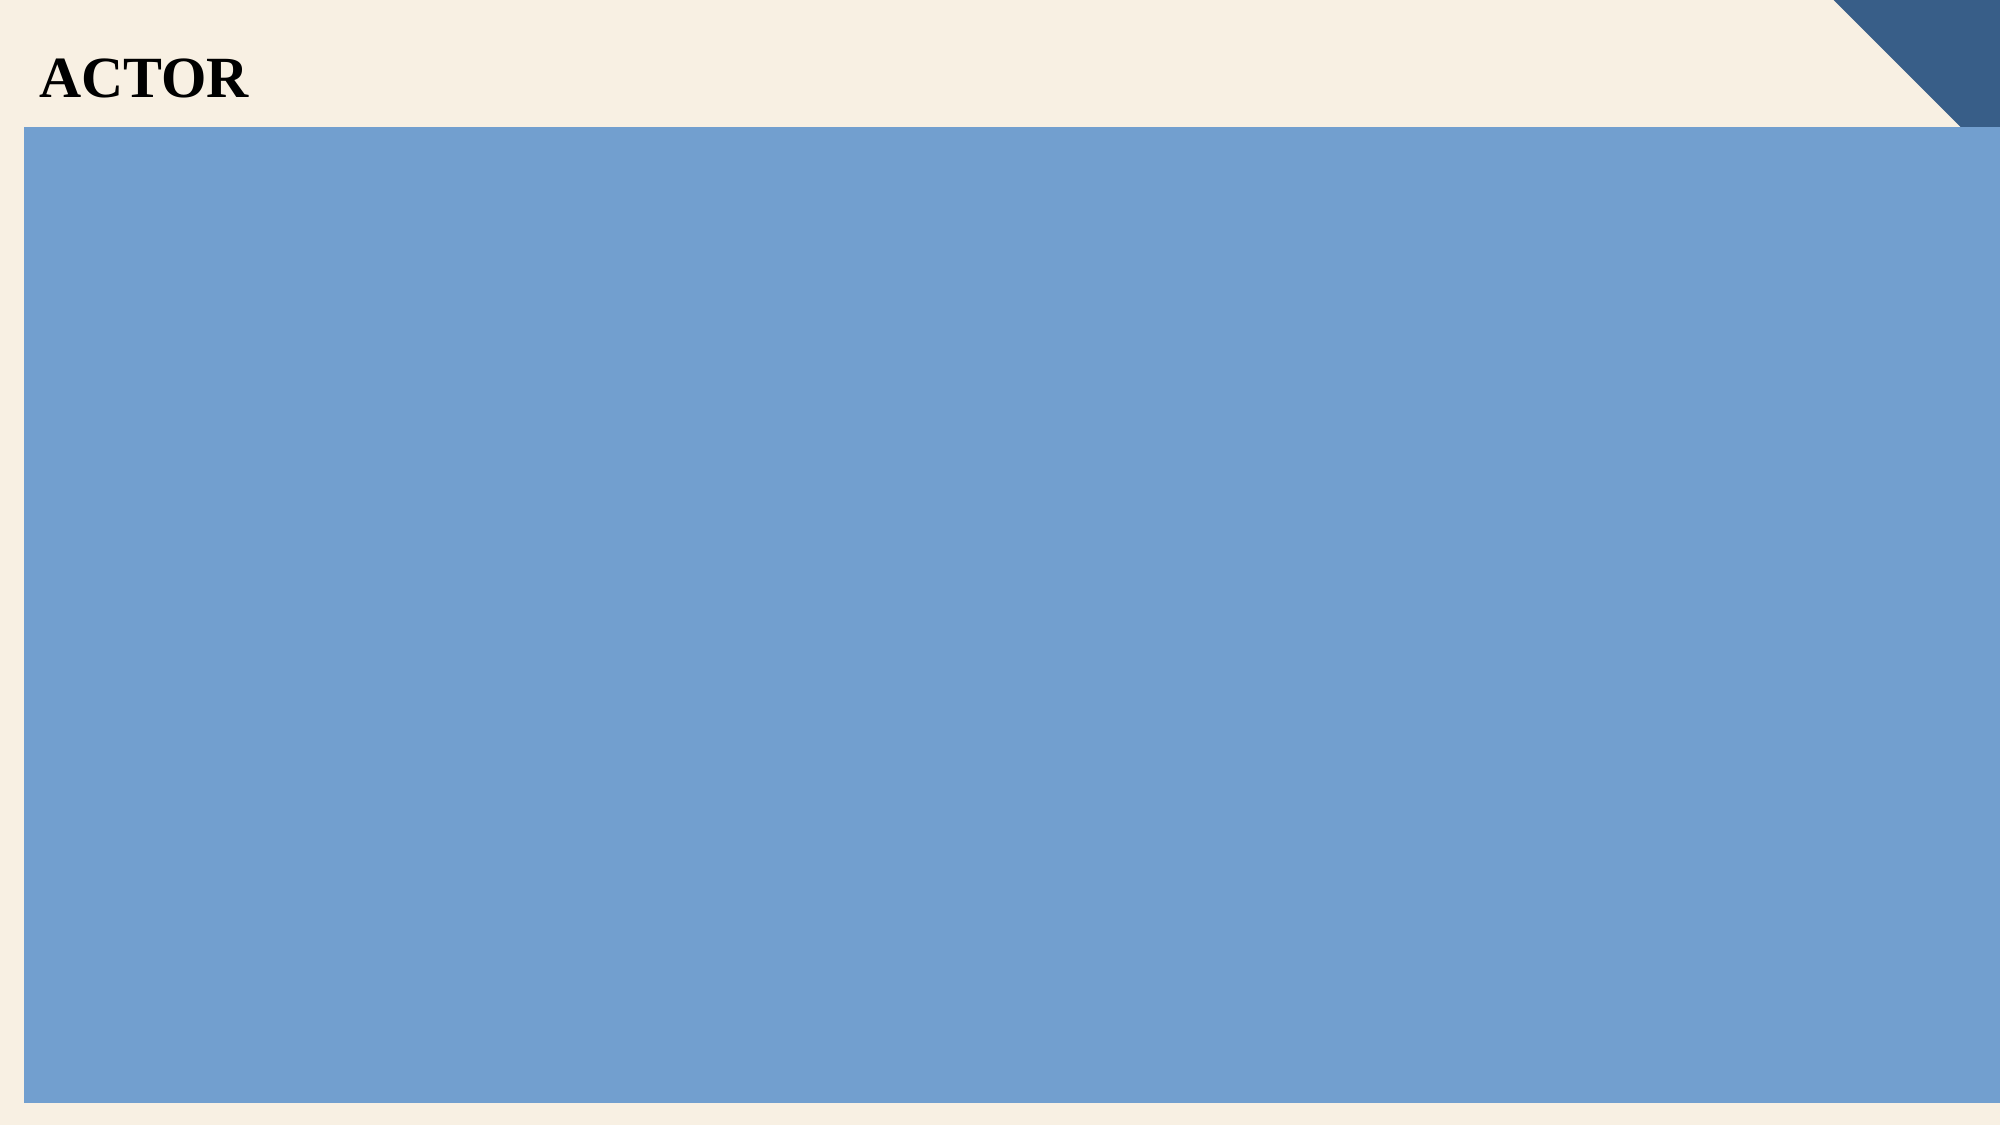

ACTOR
INSERT INTO ACTOR VALUES (1, 'Shah Rukh', 'Khan', 'M', '1965-11-02 00:00:00', 'shahrukhkhan.jpg');
INSERT INTO ACTOR VALUES (2, 'Amitabh', 'Bachchan', 'M', '1942-10-11 00:00:00', 'amitabhbachchan.jpg');
INSERT INTO ACTOR VALUES (3, 'Deepika', 'Padukone', 'F', '1986-01-05 00:00:00', 'deepikapadukone.jpg');
INSERT INTO ACTOR VALUES (4, 'Ranbir', 'Kapoor', 'M', '1982-09-28 00:00:00', 'ranbirkapoor.jpg');
INSERT INTO ACTOR VALUES (5, 'Alia', 'Bhatt', 'F', '1993-03-15 00:00:00', 'aliabhatt.jpg');
INSERT INTO ACTOR VALUES (6, 'Salman', 'Khan', 'M', '1965-12-27 00:00:00', 'salmankhan.jpg');
INSERT INTO ACTOR VALUES (7, 'Priyanka', 'Chopra', 'F', '1982-07-18 00:00:00', 'priyankachopra.jpg');
INSERT INTO ACTOR VALUES (8, 'Varun', 'Dhawan', 'M', '1987-04-24 00:00:00', 'varundhawan.jpg');
INSERT INTO ACTOR VALUES (9, 'Kangana', 'Ranaut', 'F', '1987-03-23 00:00:00', 'kanganaranaut.jpg');
INSERT INTO ACTOR VALUES (10, 'Akshay', 'Kumar', 'M', '1967-09-09 00:00:00', 'akshaykumar.jpg');
INSERT INTO ACTOR VALUES (11, 'Kareena', 'Kapoor', 'F', '1980-09-21 00:00:00', 'kareenakapoor.jpg');
INSERT INTO ACTOR VALUES (12, 'Hrithik', 'Roshan', 'M', '1974-01-10 00:00:00', 'hrithikroshan.jpg');
INSERT INTO ACTOR VALUES (13, 'Anushka', 'Sharma', 'F', '1988-05-01 00:00:00', 'anushkasharma.jpg');
INSERT INTO ACTOR VALUES (14, 'Ranveer', 'Singh', 'M', '1985-07-06 00:00:00', 'ranveersingh.jpg');
INSERT INTO ACTOR VALUES (15, 'Katrina', 'Kaif', 'F', '1983-07-16 00:00:00', 'katrinakaif.jpg');
35